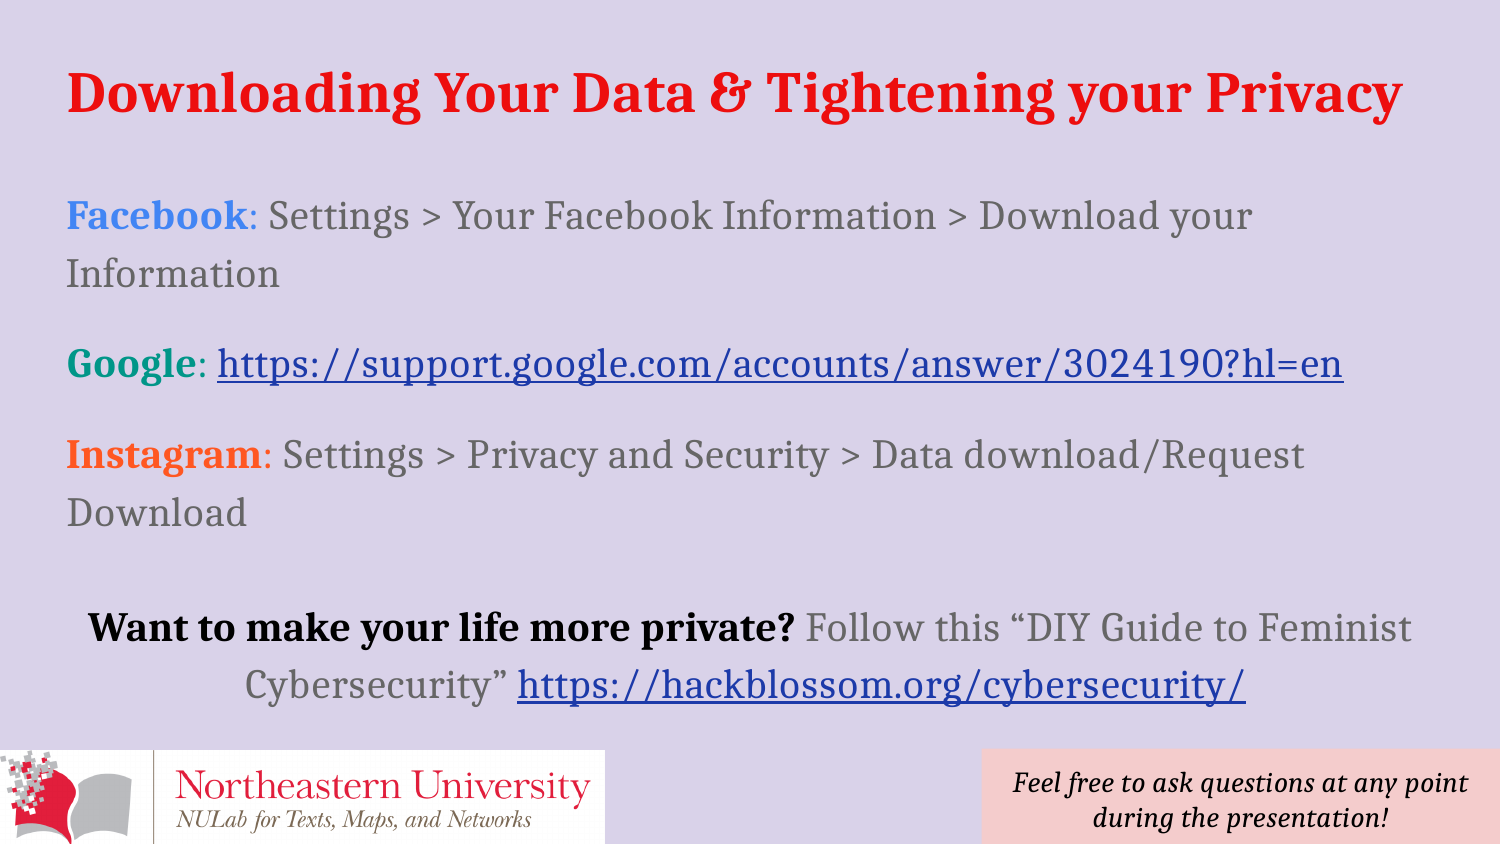

# Downloading Your Data & Tightening your Privacy
Facebook: Settings > Your Facebook Information > Download your Information
Google: https://support.google.com/accounts/answer/3024190?hl=en
Instagram: Settings > Privacy and Security > Data download/Request Download

Want to make your life more private? Follow this “DIY Guide to Feminist Cybersecurity” https://hackblossom.org/cybersecurity/